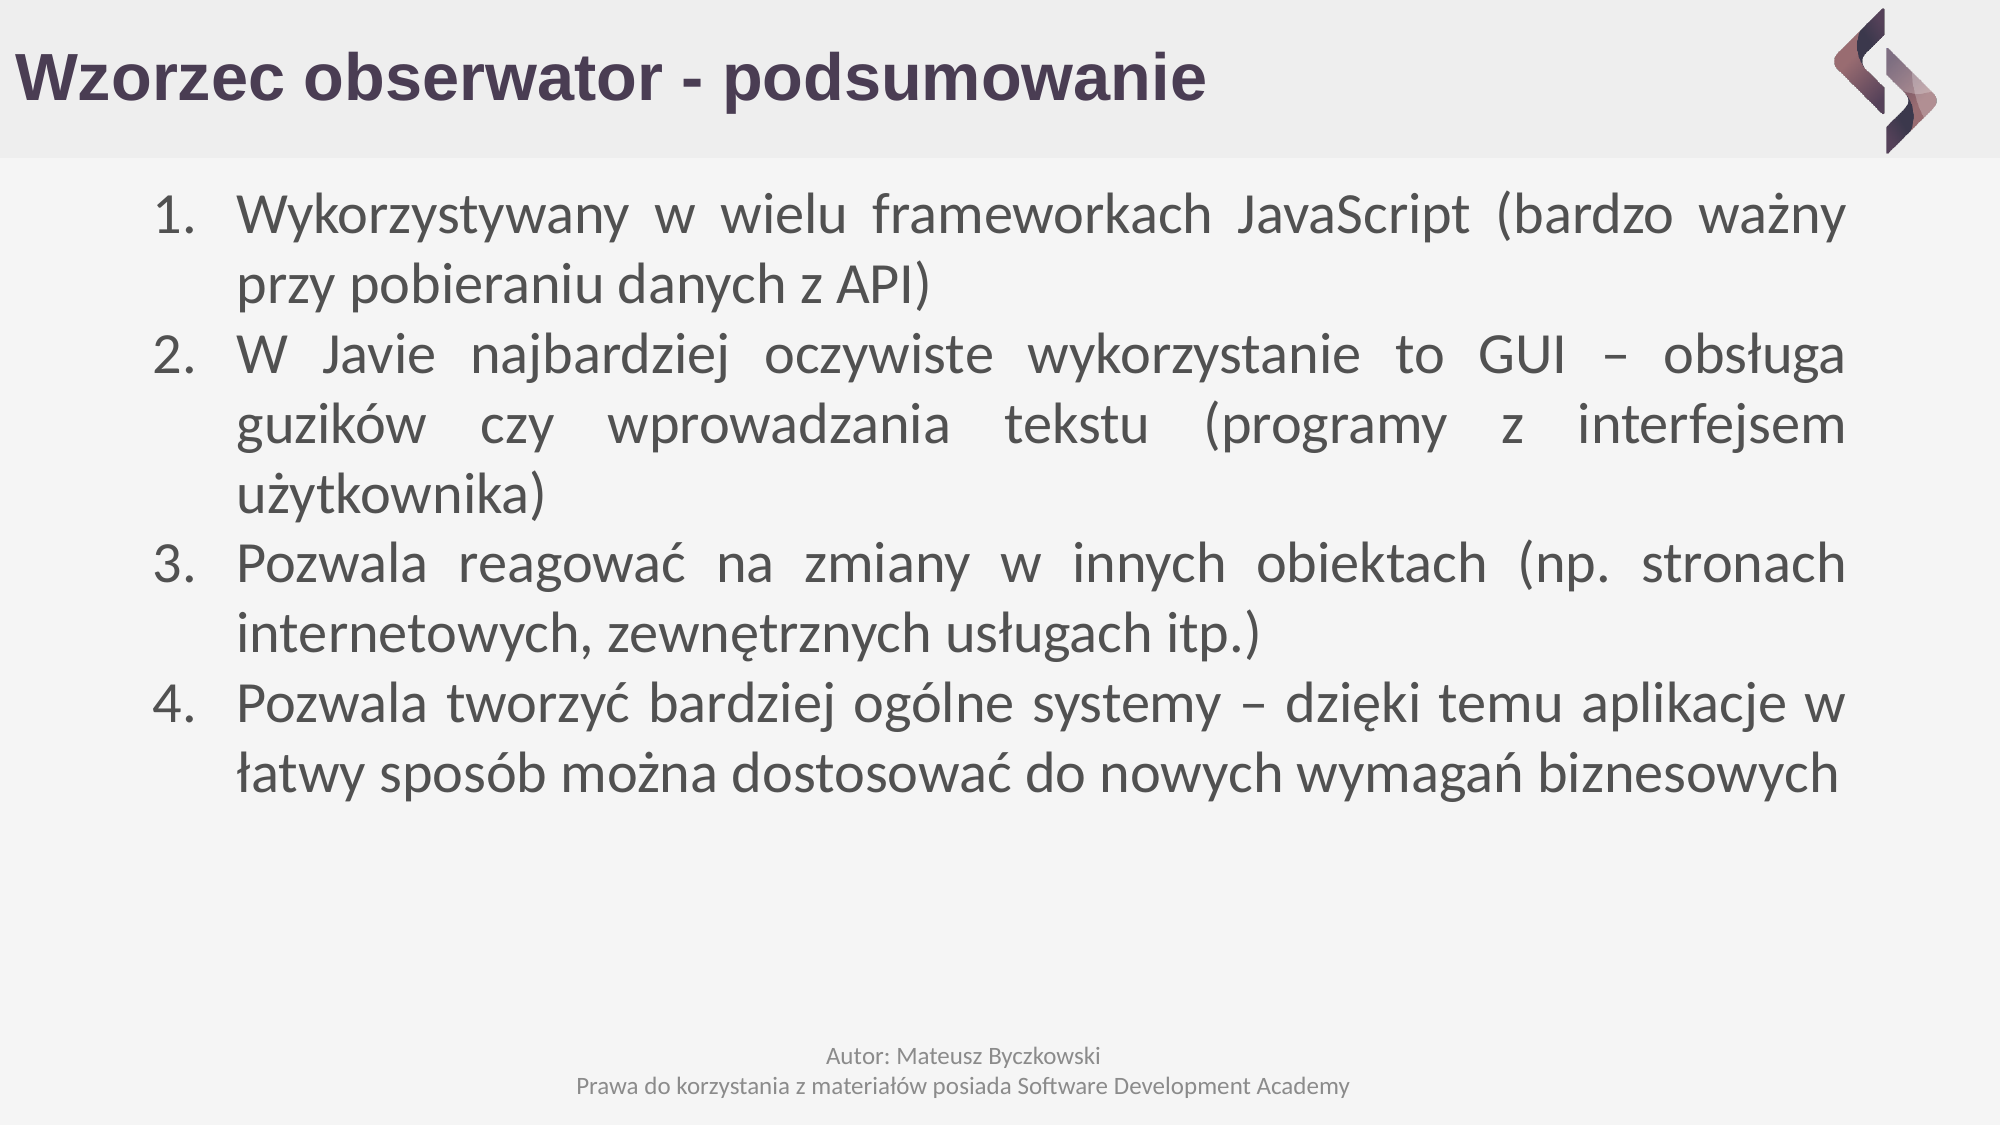

# Wzorzec obserwator - podsumowanie
Wykorzystywany w wielu frameworkach JavaScript (bardzo ważny przy pobieraniu danych z API)
W Javie najbardziej oczywiste wykorzystanie to GUI – obsługa guzików czy wprowadzania tekstu (programy z interfejsem użytkownika)
Pozwala reagować na zmiany w innych obiektach (np. stronach internetowych, zewnętrznych usługach itp.)
Pozwala tworzyć bardziej ogólne systemy – dzięki temu aplikacje w łatwy sposób można dostosować do nowych wymagań biznesowych

Autor: Mateusz Byczkowski
Prawa do korzystania z materiałów posiada Software Development Academy